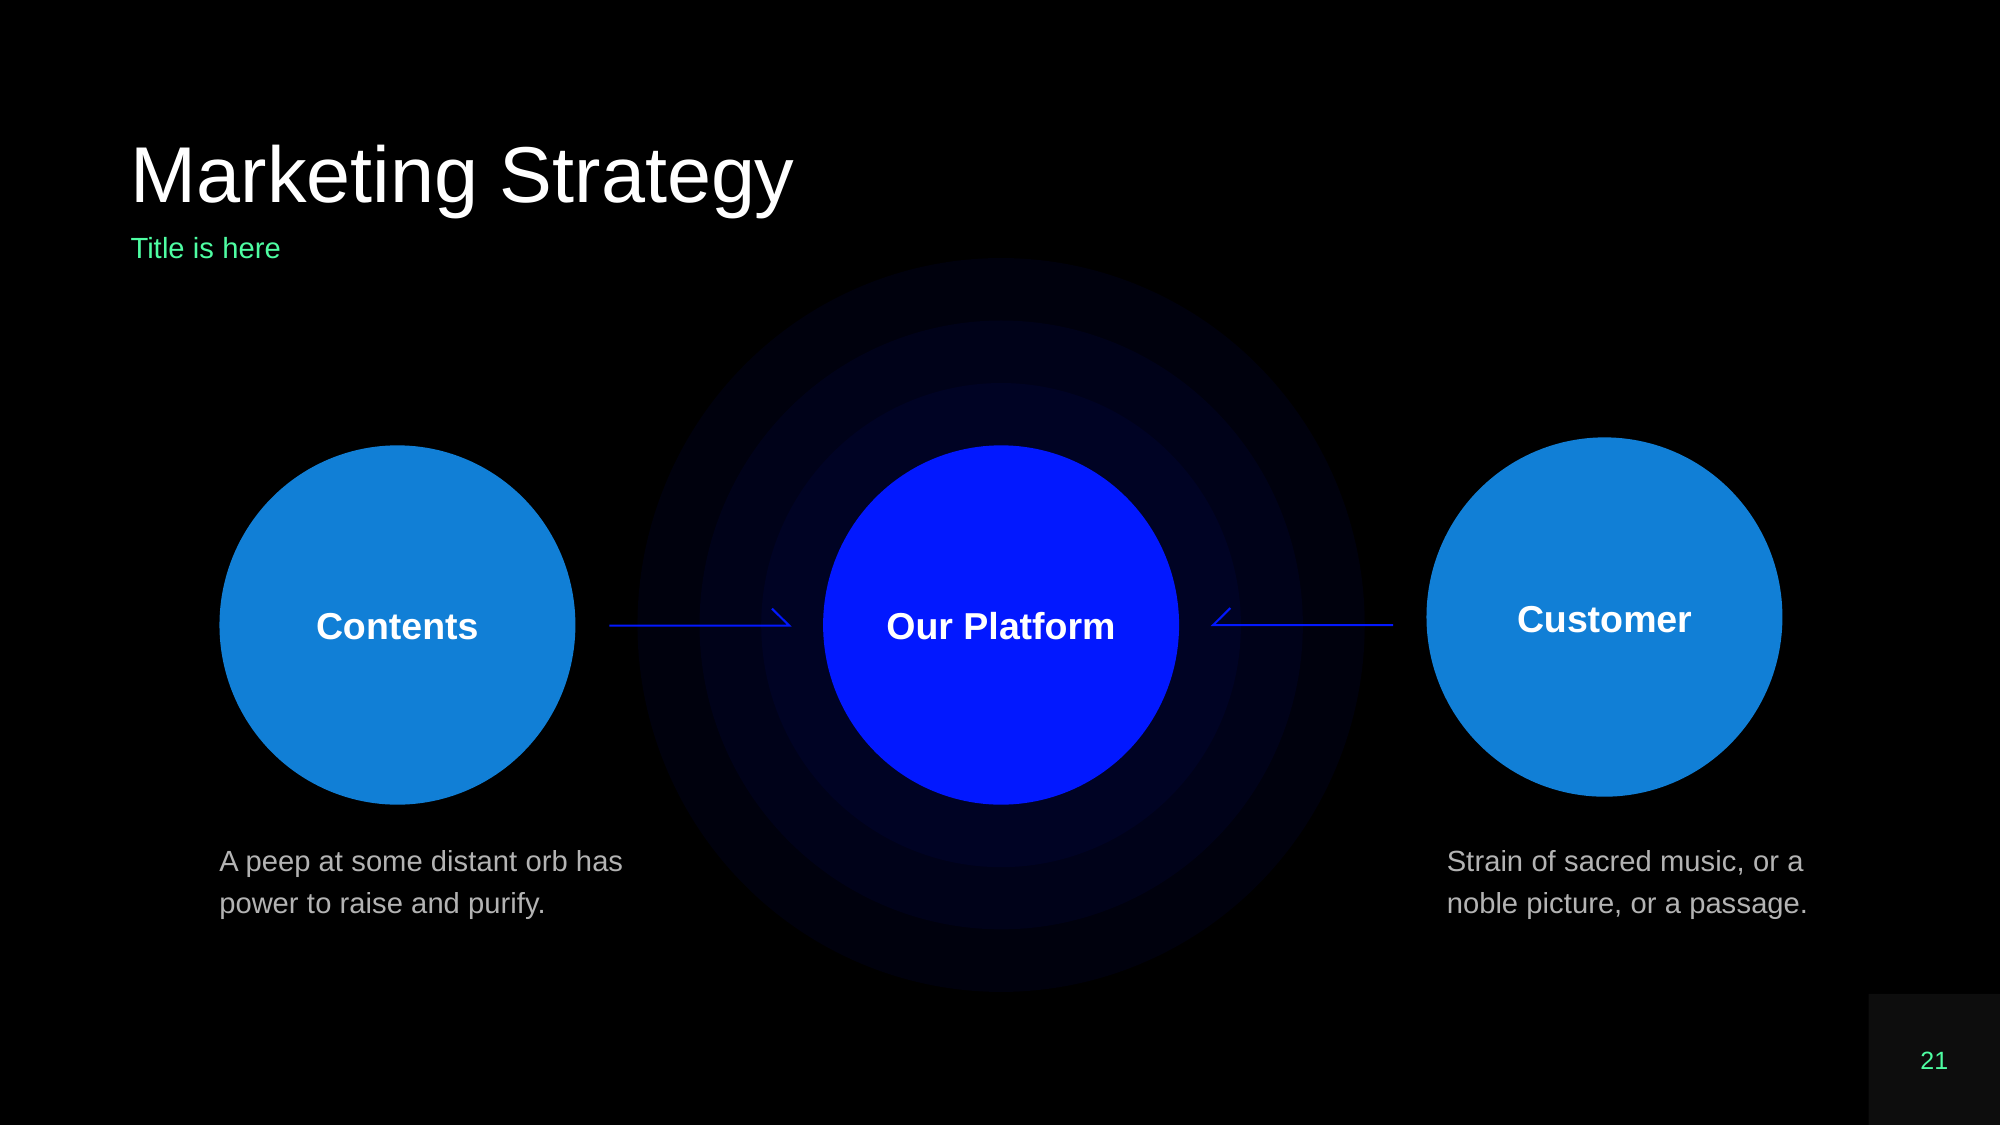

# Marketing Strategy
Title is here

Customer
Contents
Our Platform

A peep at some distant orb has power to raise and purify.
Strain of sacred music, or a noble picture, or a passage.
21